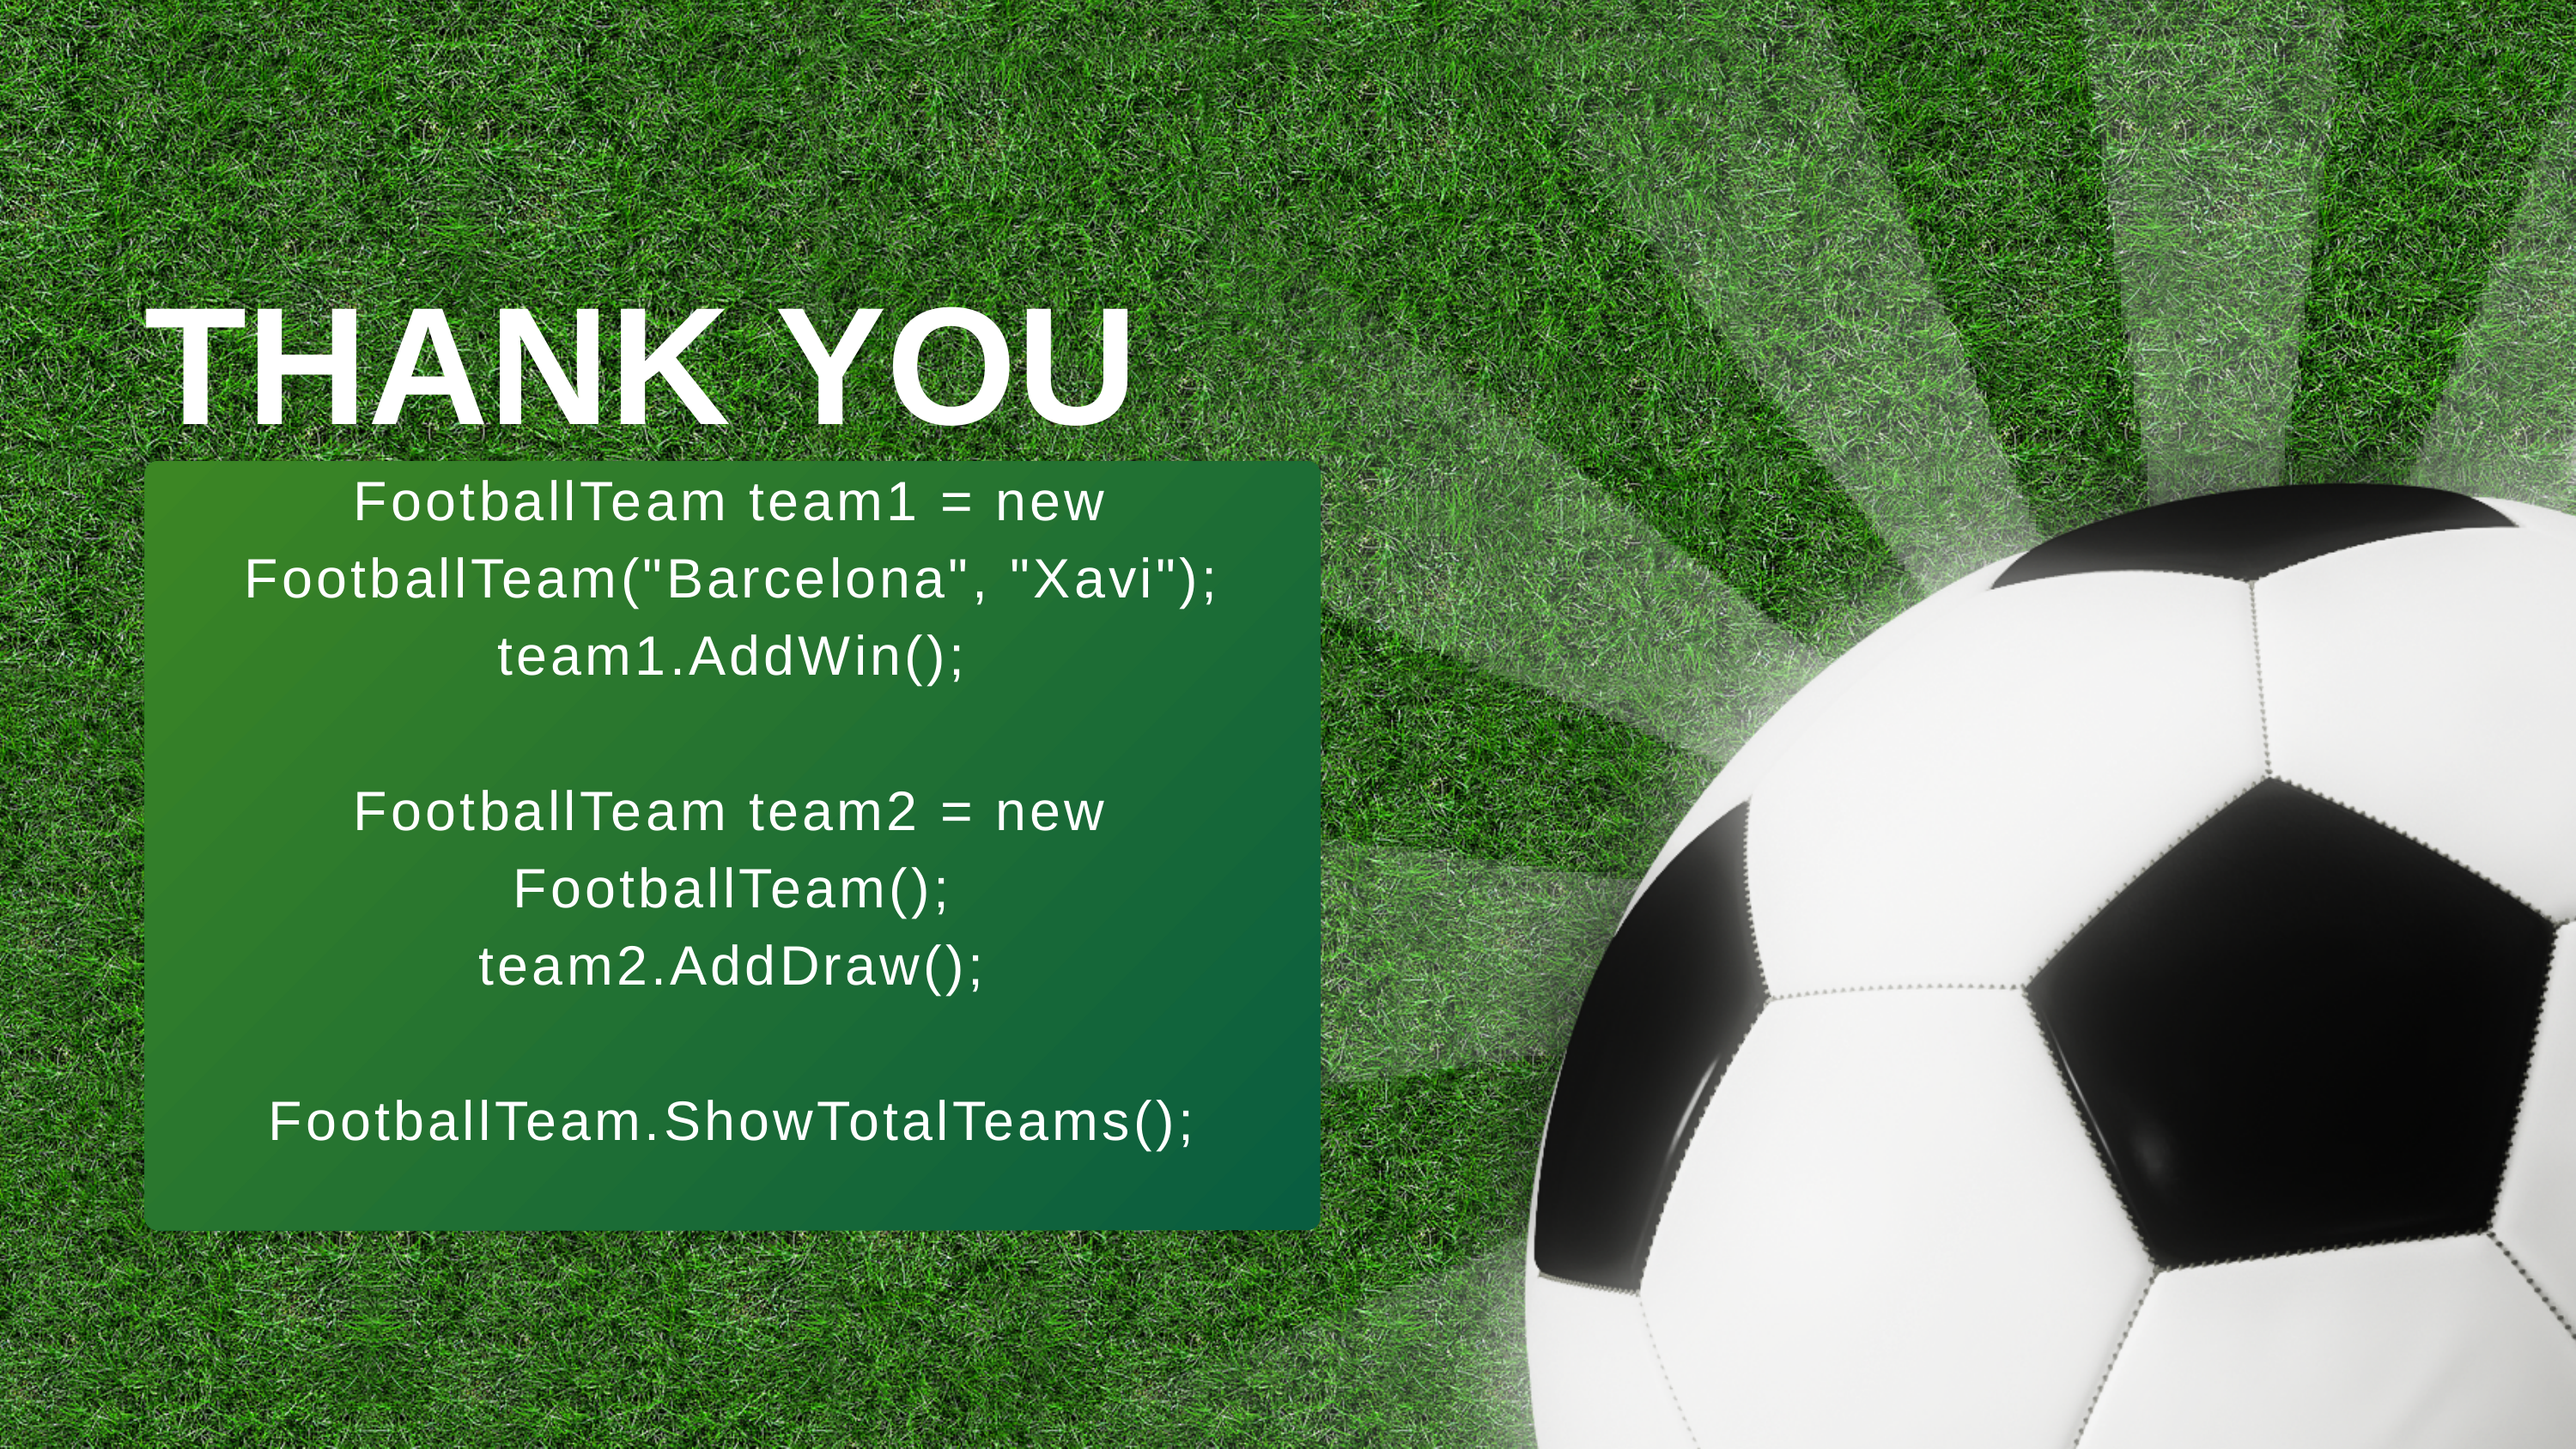

THANK YOU

FootballTeam team1 = new FootballTeam("Barcelona", "Xavi");
team1.AddWin();

FootballTeam team2 = new FootballTeam();
team2.AddDraw();

FootballTeam.ShowTotalTeams();